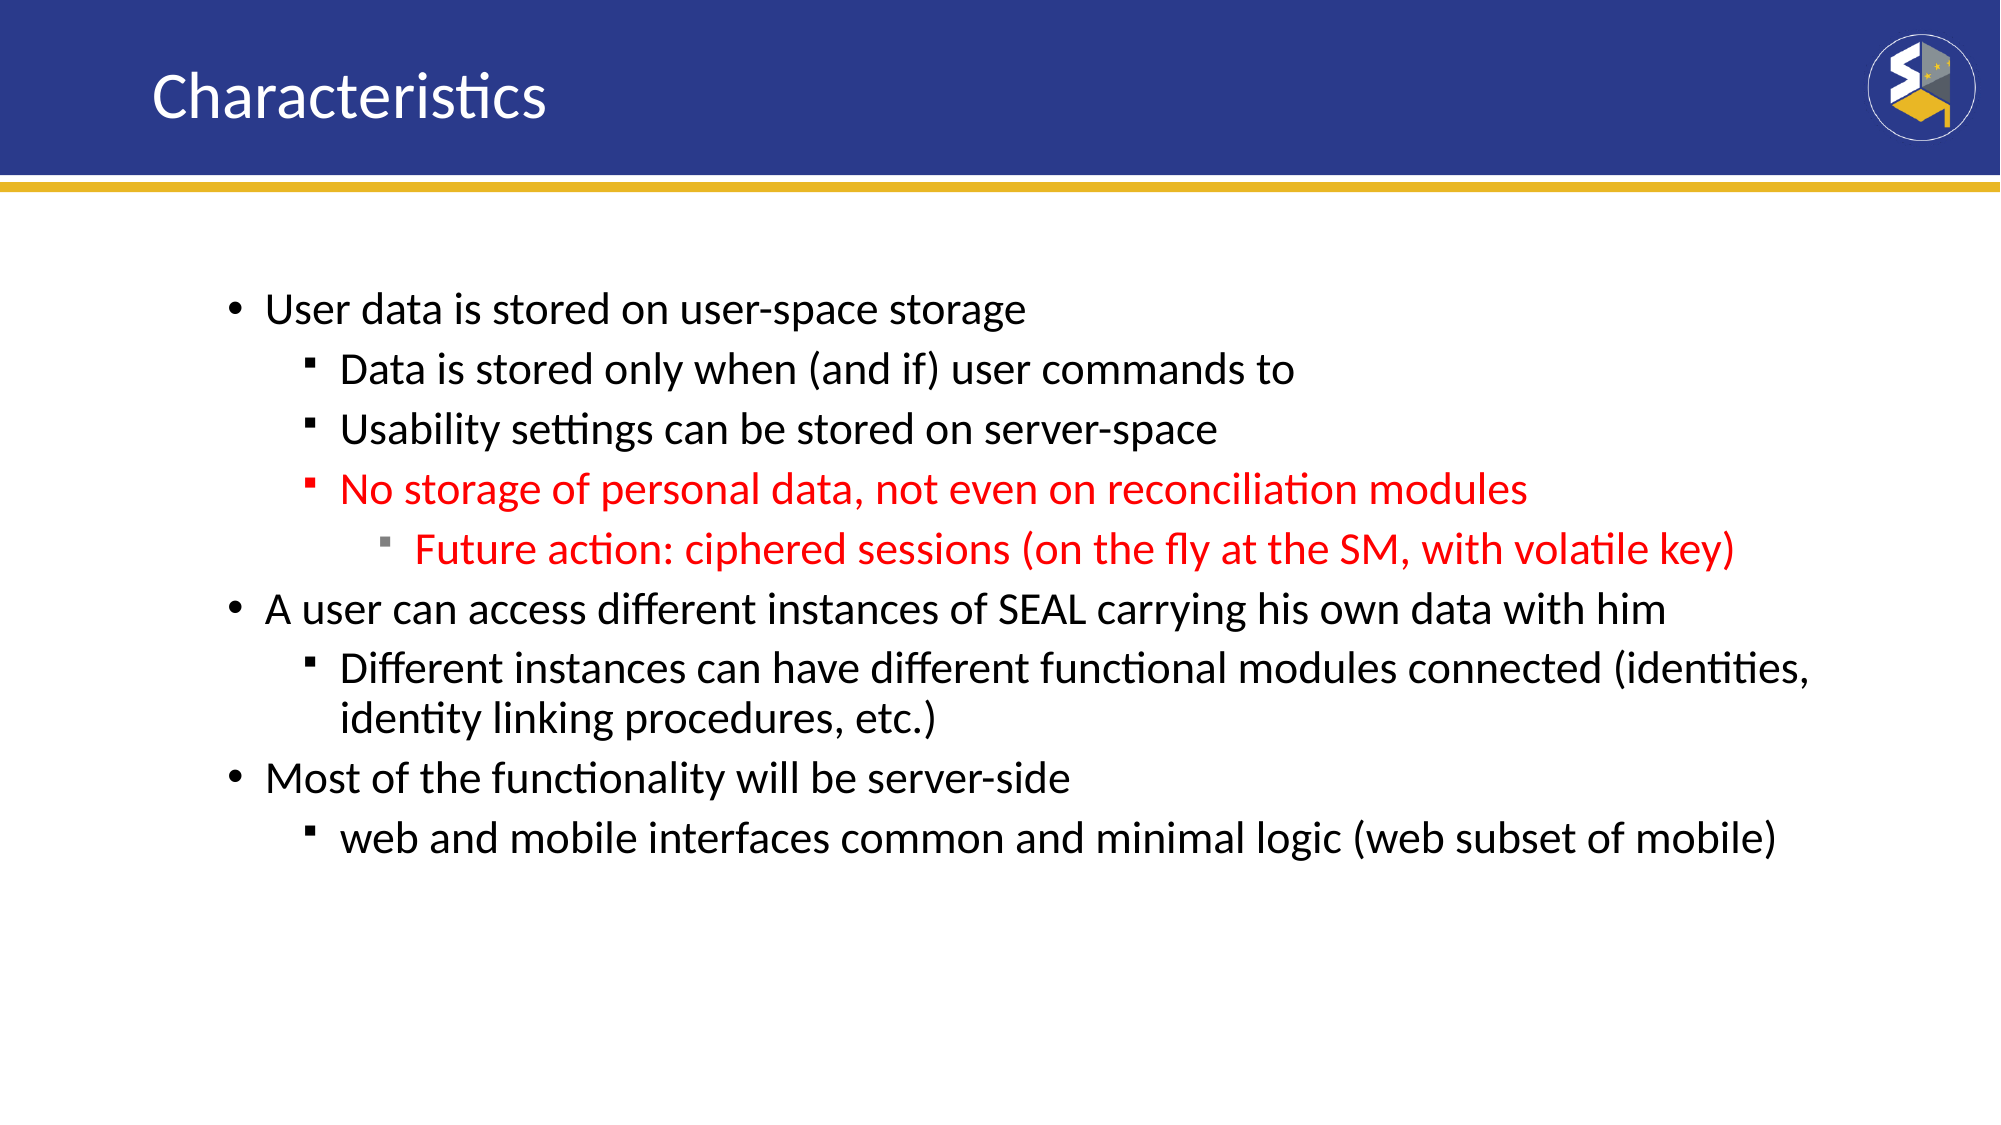

# Characteristics
User data is stored on user-space storage
Data is stored only when (and if) user commands to
Usability settings can be stored on server-space
No storage of personal data, not even on reconciliation modules
Future action: ciphered sessions (on the fly at the SM, with volatile key)
A user can access different instances of SEAL carrying his own data with him
Different instances can have different functional modules connected (identities, identity linking procedures, etc.)
Most of the functionality will be server-side
web and mobile interfaces common and minimal logic (web subset of mobile)